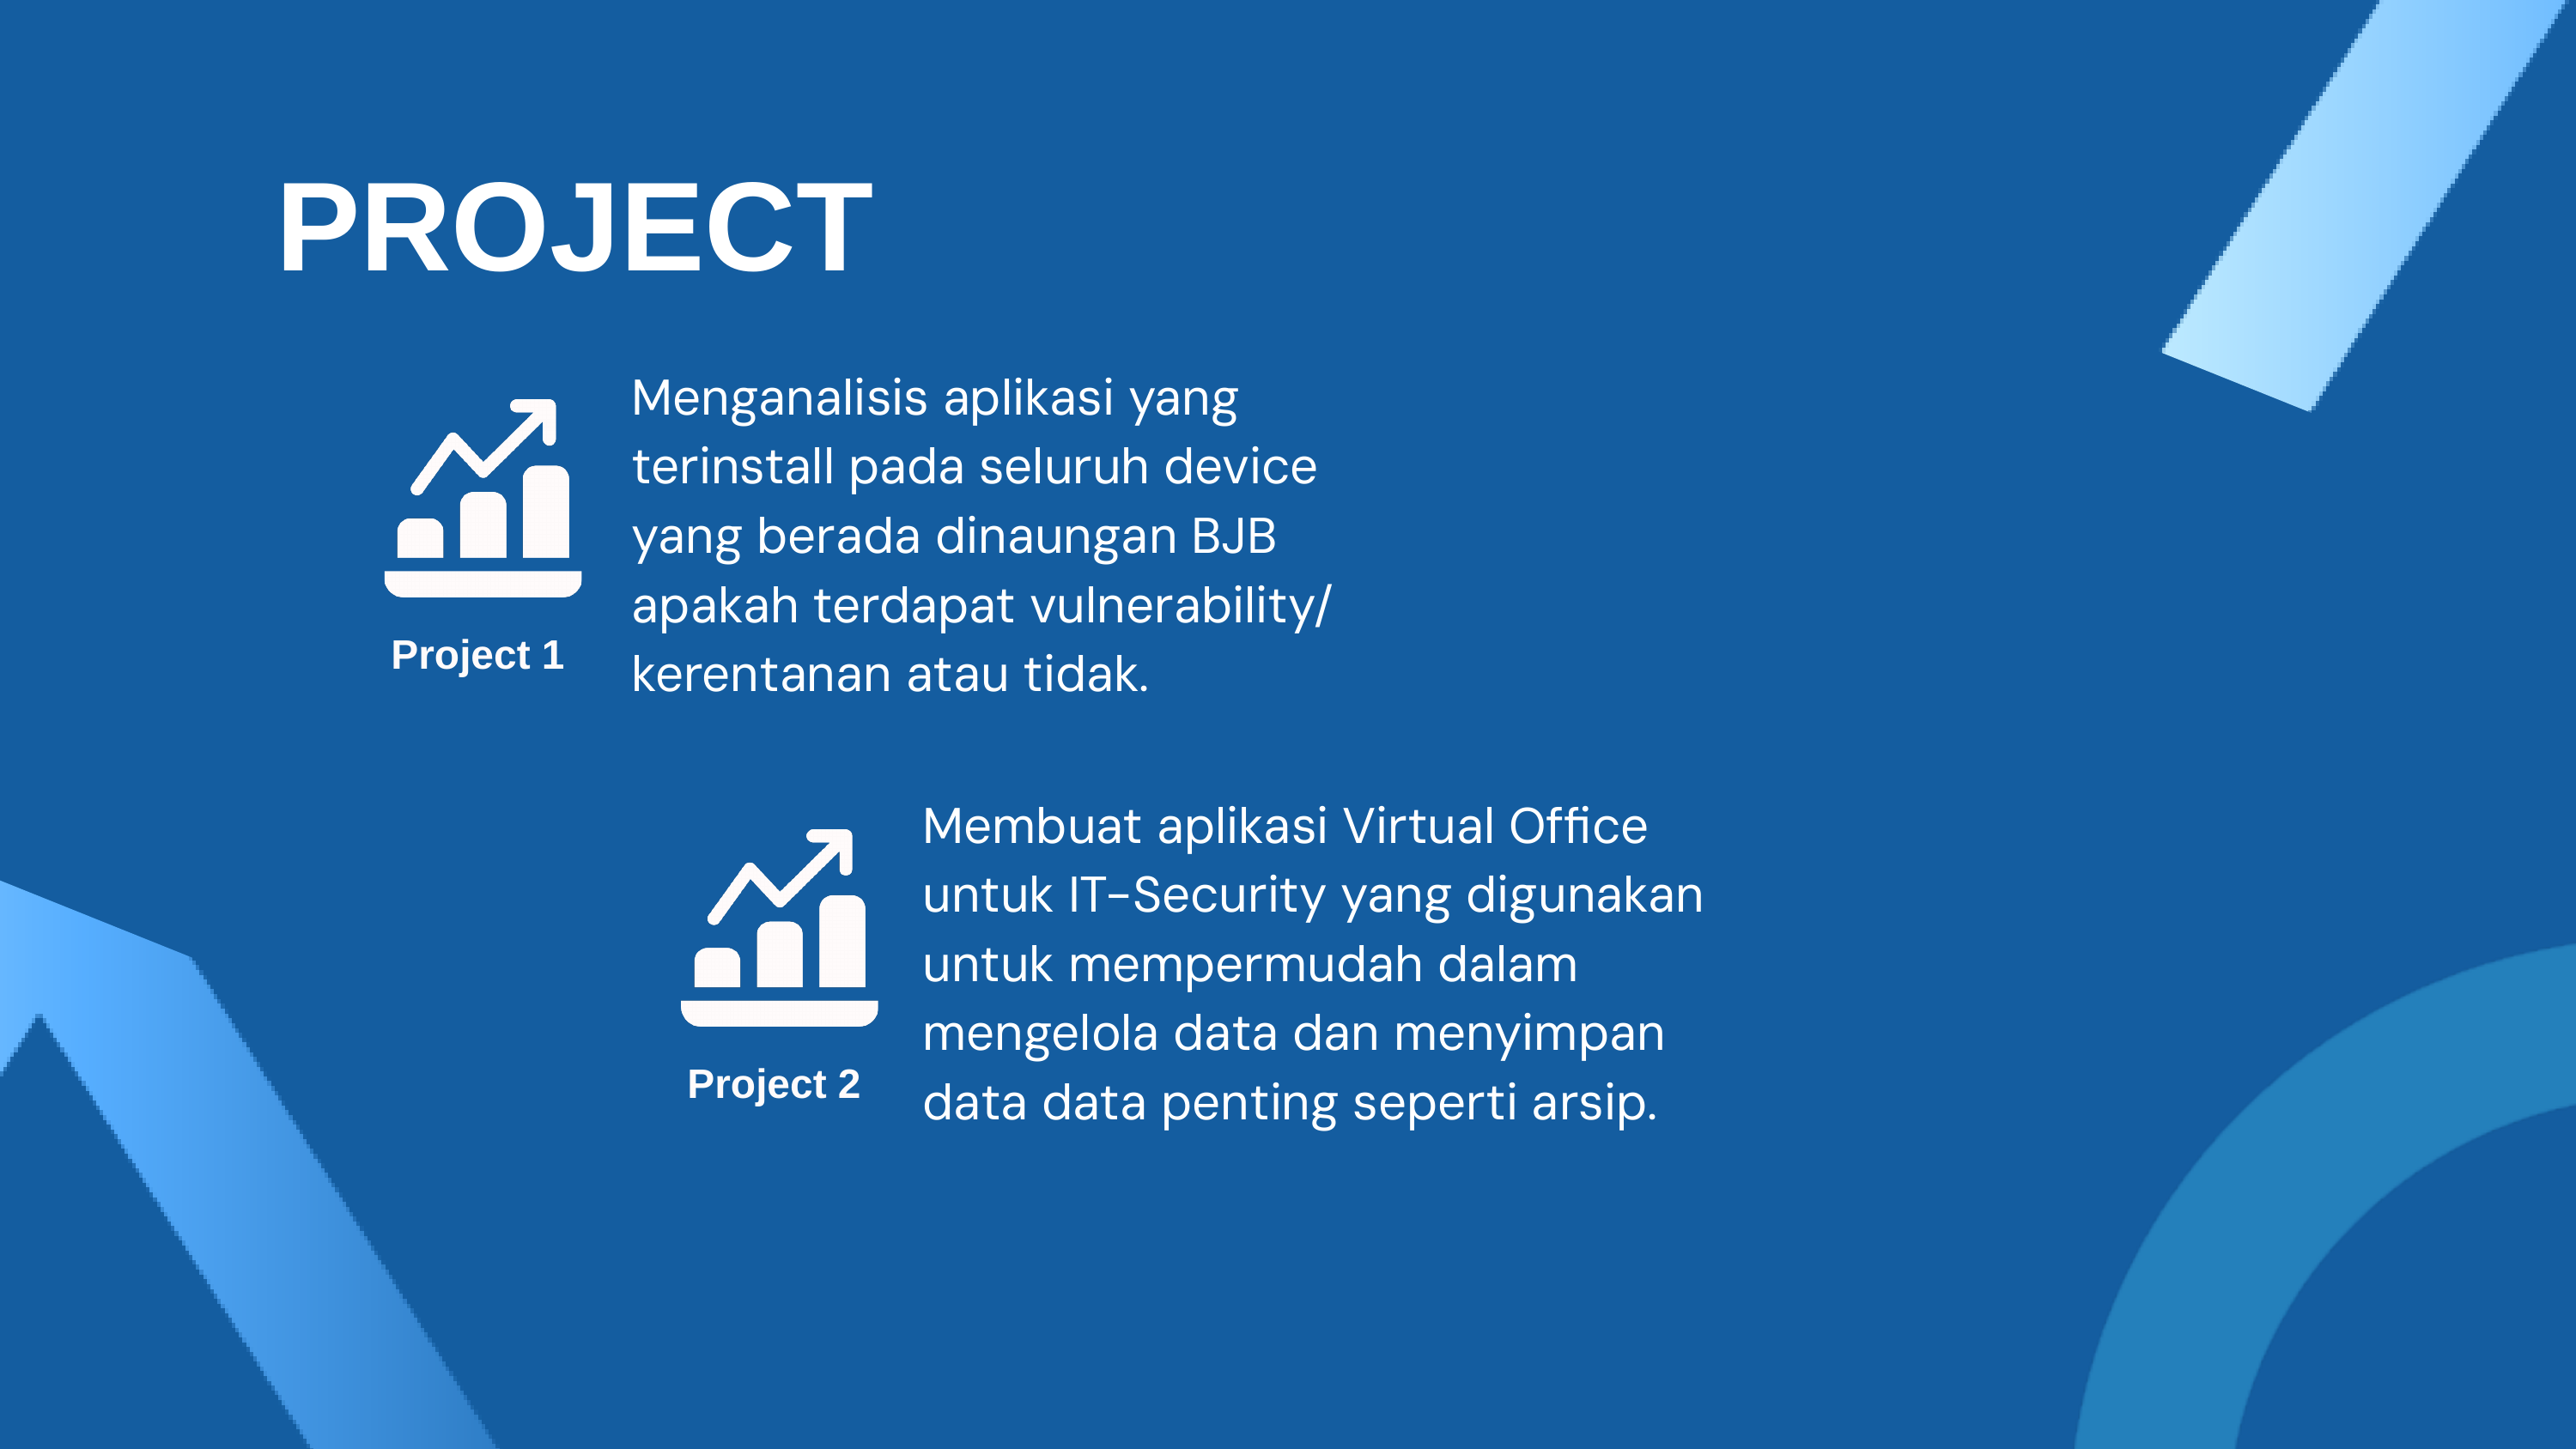

PROJECT
Menganalisis aplikasi yang
terinstall pada seluruh device
yang berada dinaungan BJB
apakah terdapat vulnerability/
kerentanan atau tidak.

Project 1
Membuat aplikasi Virtual Office
untuk IT-Security yang digunakan
untuk mempermudah dalam
mengelola data dan menyimpan
data data penting seperti arsip.

Project 2